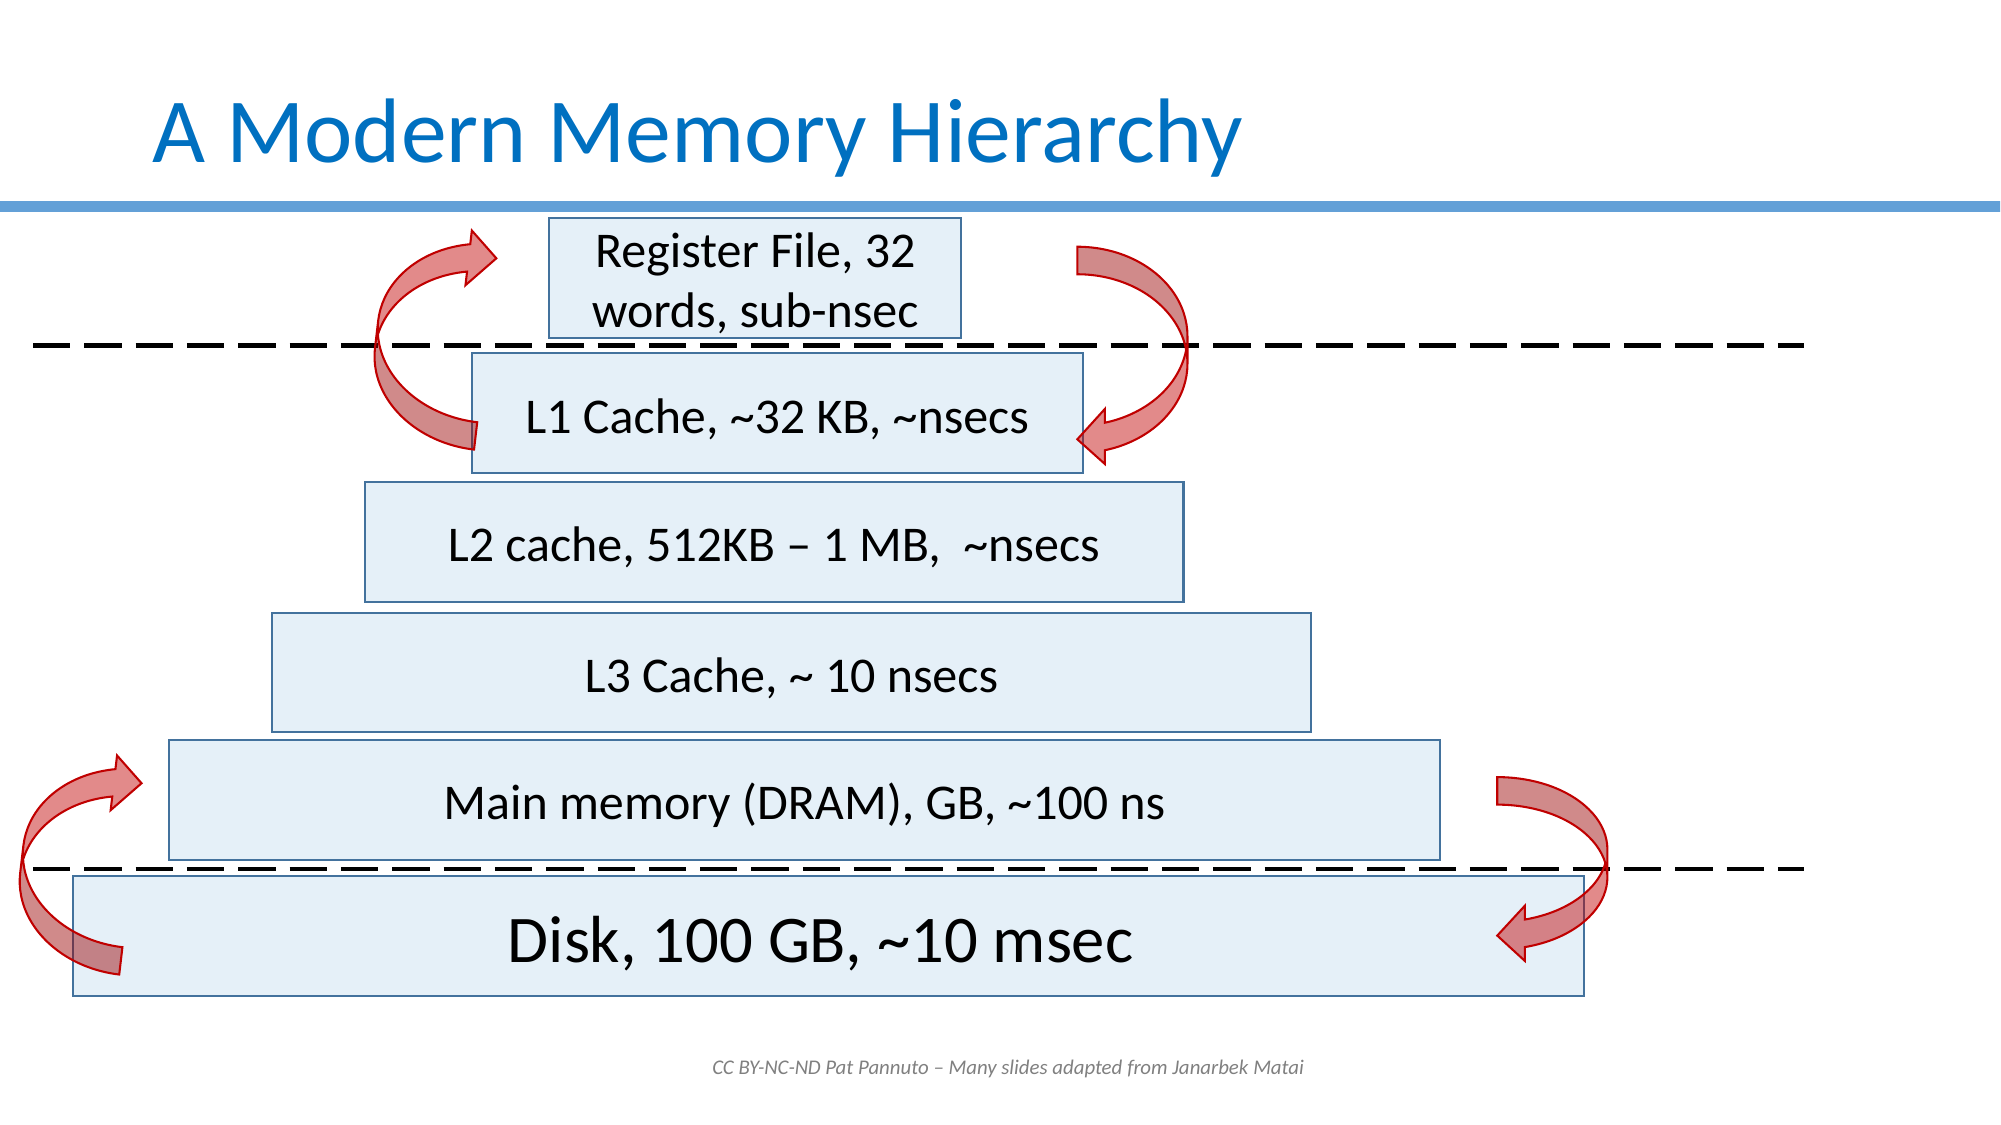

# A Modern Memory Hierarchy
Register File, 32 words, sub-nsec

L1 Cache, ~32 KB, ~nsecs
L2 cache, 512KB – 1 MB,  ~nsecs
L3 Cache, ~ 10 nsecs
Main memory (DRAM), GB, ~100 ns

Disk, 100 GB, ~10 msec
CC BY-NC-ND Pat Pannuto – Many slides adapted from Janarbek Matai